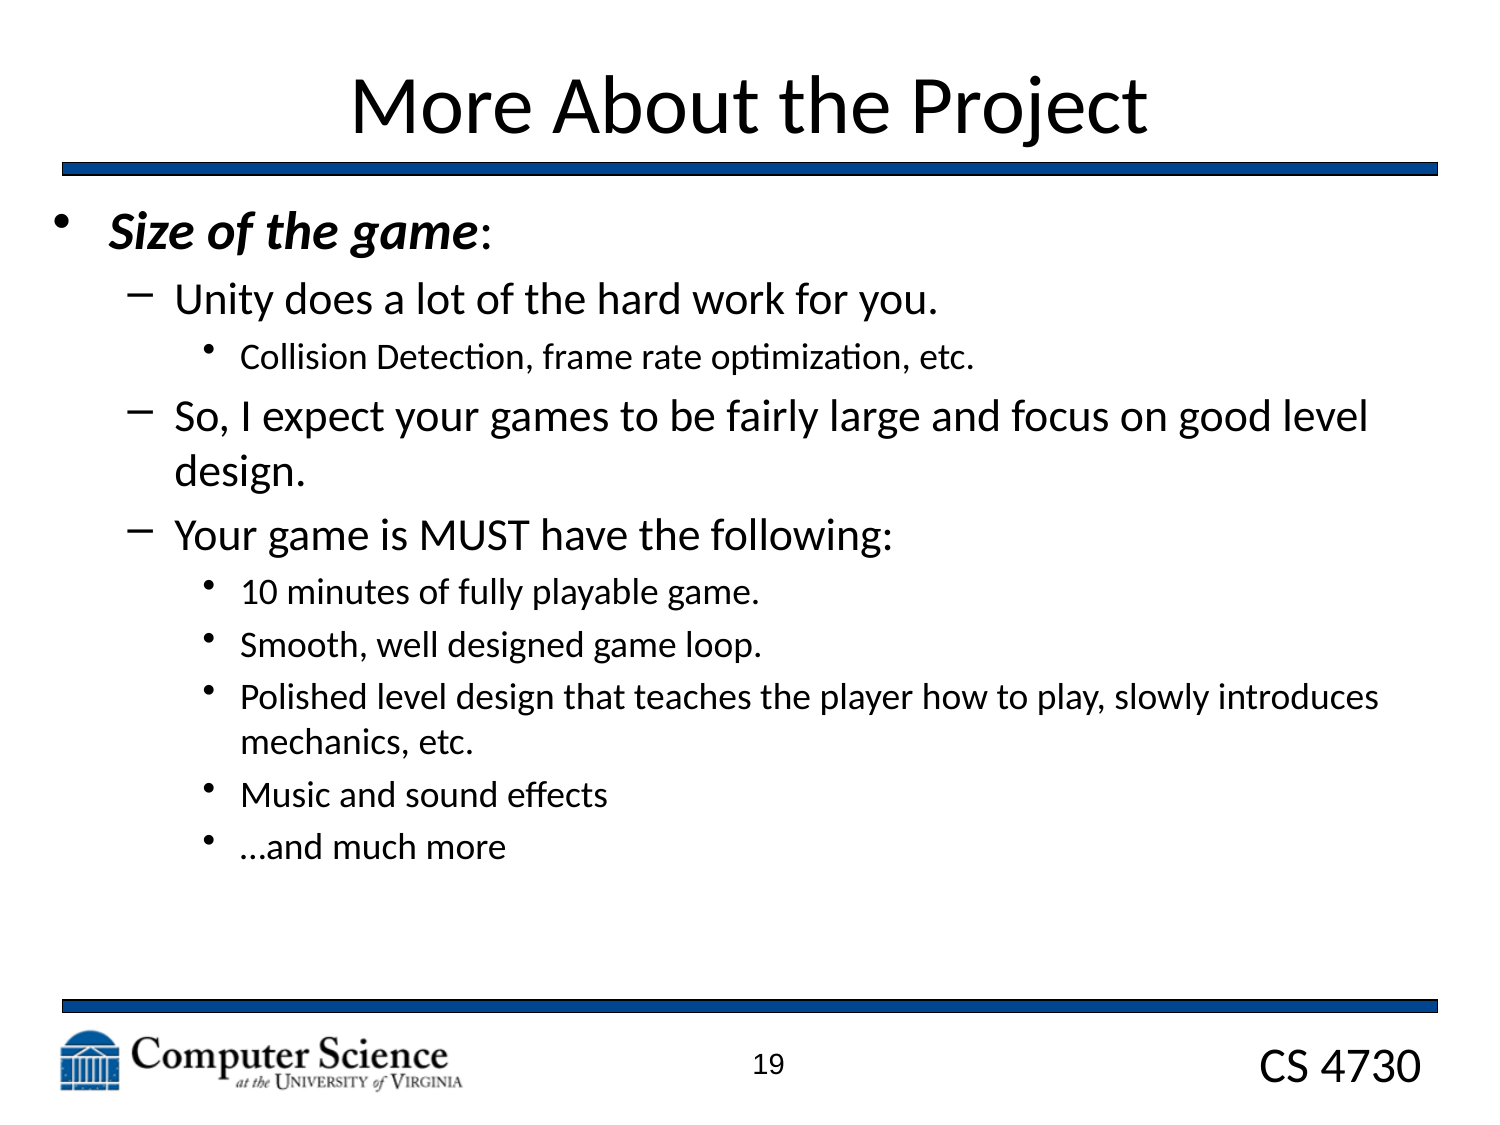

# More About the Project
Size of the game:
Unity does a lot of the hard work for you.
Collision Detection, frame rate optimization, etc.
So, I expect your games to be fairly large and focus on good level design.
Your game is MUST have the following:
10 minutes of fully playable game.
Smooth, well designed game loop.
Polished level design that teaches the player how to play, slowly introduces mechanics, etc.
Music and sound effects
…and much more
19